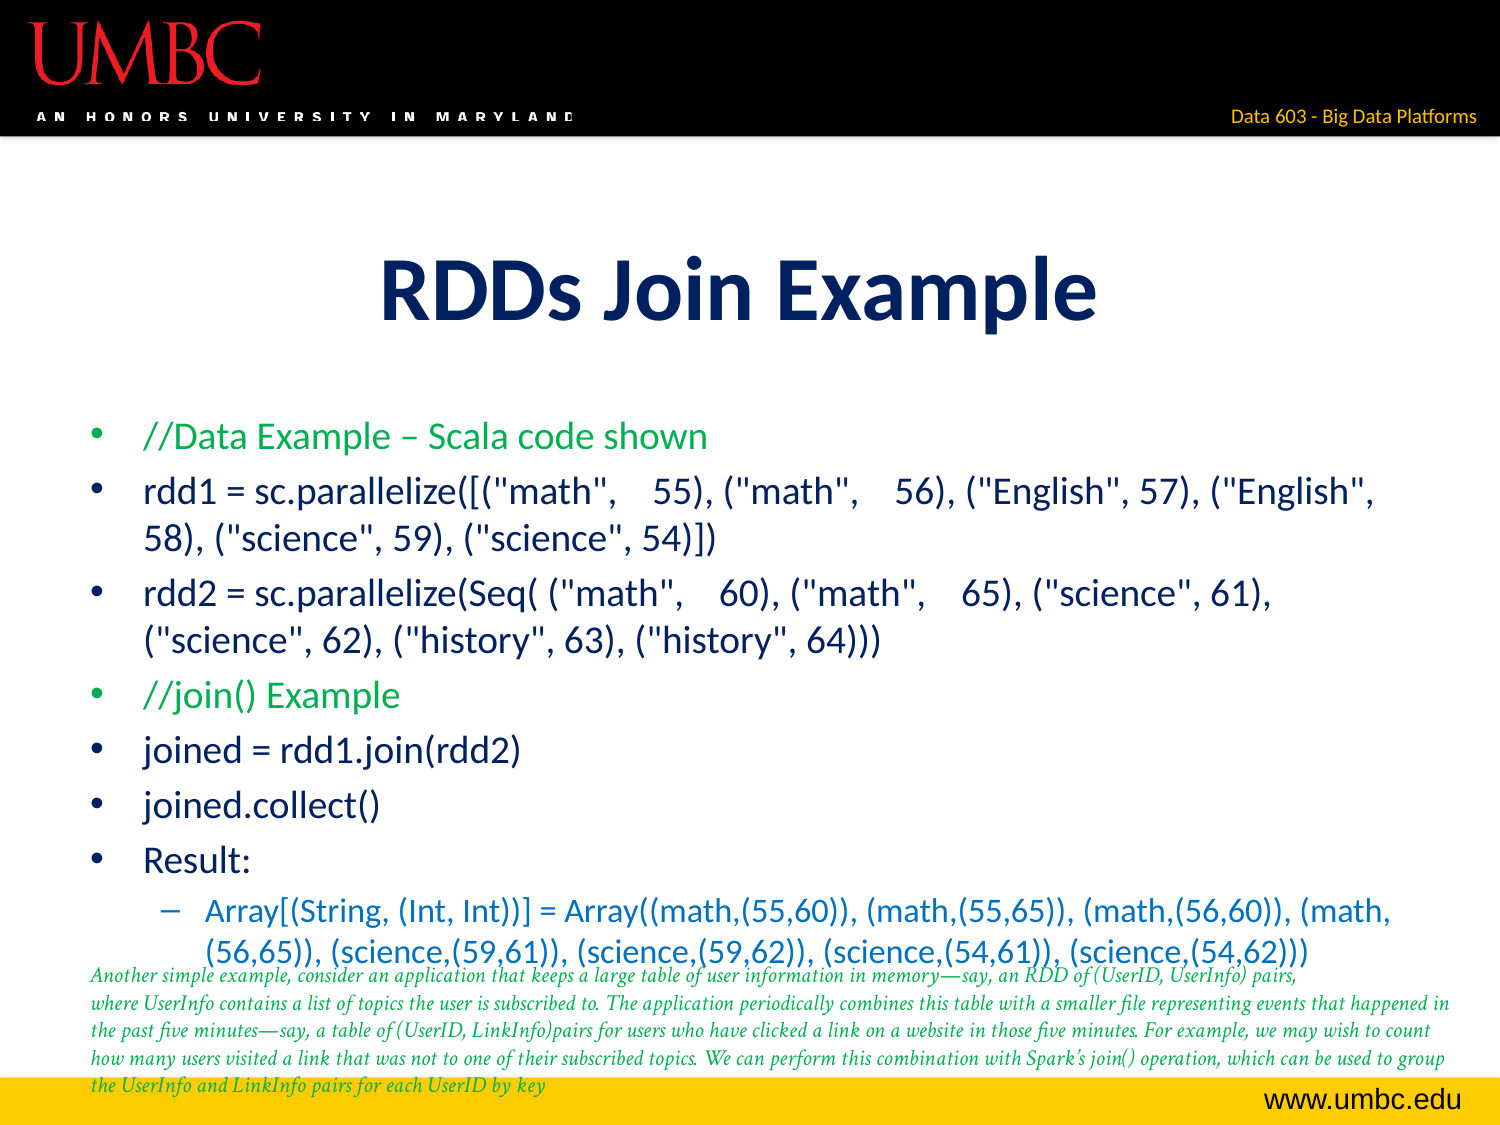

# RDDs Join Example
//Data Example – Scala code shown
rdd1 = sc.parallelize([("math",    55), ("math",    56), ("English", 57), ("English", 58), ("science", 59), ("science", 54)])
rdd2 = sc.parallelize(Seq( ("math",    60), ("math",    65), ("science", 61), ("science", 62), ("history", 63), ("history", 64)))
//join() Example
joined = rdd1.join(rdd2)
joined.collect()
Result:
Array[(String, (Int, Int))] = Array((math,(55,60)), (math,(55,65)), (math,(56,60)), (math,(56,65)), (science,(59,61)), (science,(59,62)), (science,(54,61)), (science,(54,62)))

Another simple example, consider an application that keeps a large table of user information in memory—say, an RDD of (UserID, UserInfo) pairs, where UserInfo contains a list of topics the user is subscribed to. The application periodically combines this table with a smaller file representing events that happened in the past five minutes—say, a table of (UserID, LinkInfo)pairs for users who have clicked a link on a website in those five minutes. For example, we may wish to count how many users visited a link that was not to one of their subscribed topics. We can perform this combination with Spark’s join() operation, which can be used to group the UserInfo and LinkInfo pairs for each UserID by key